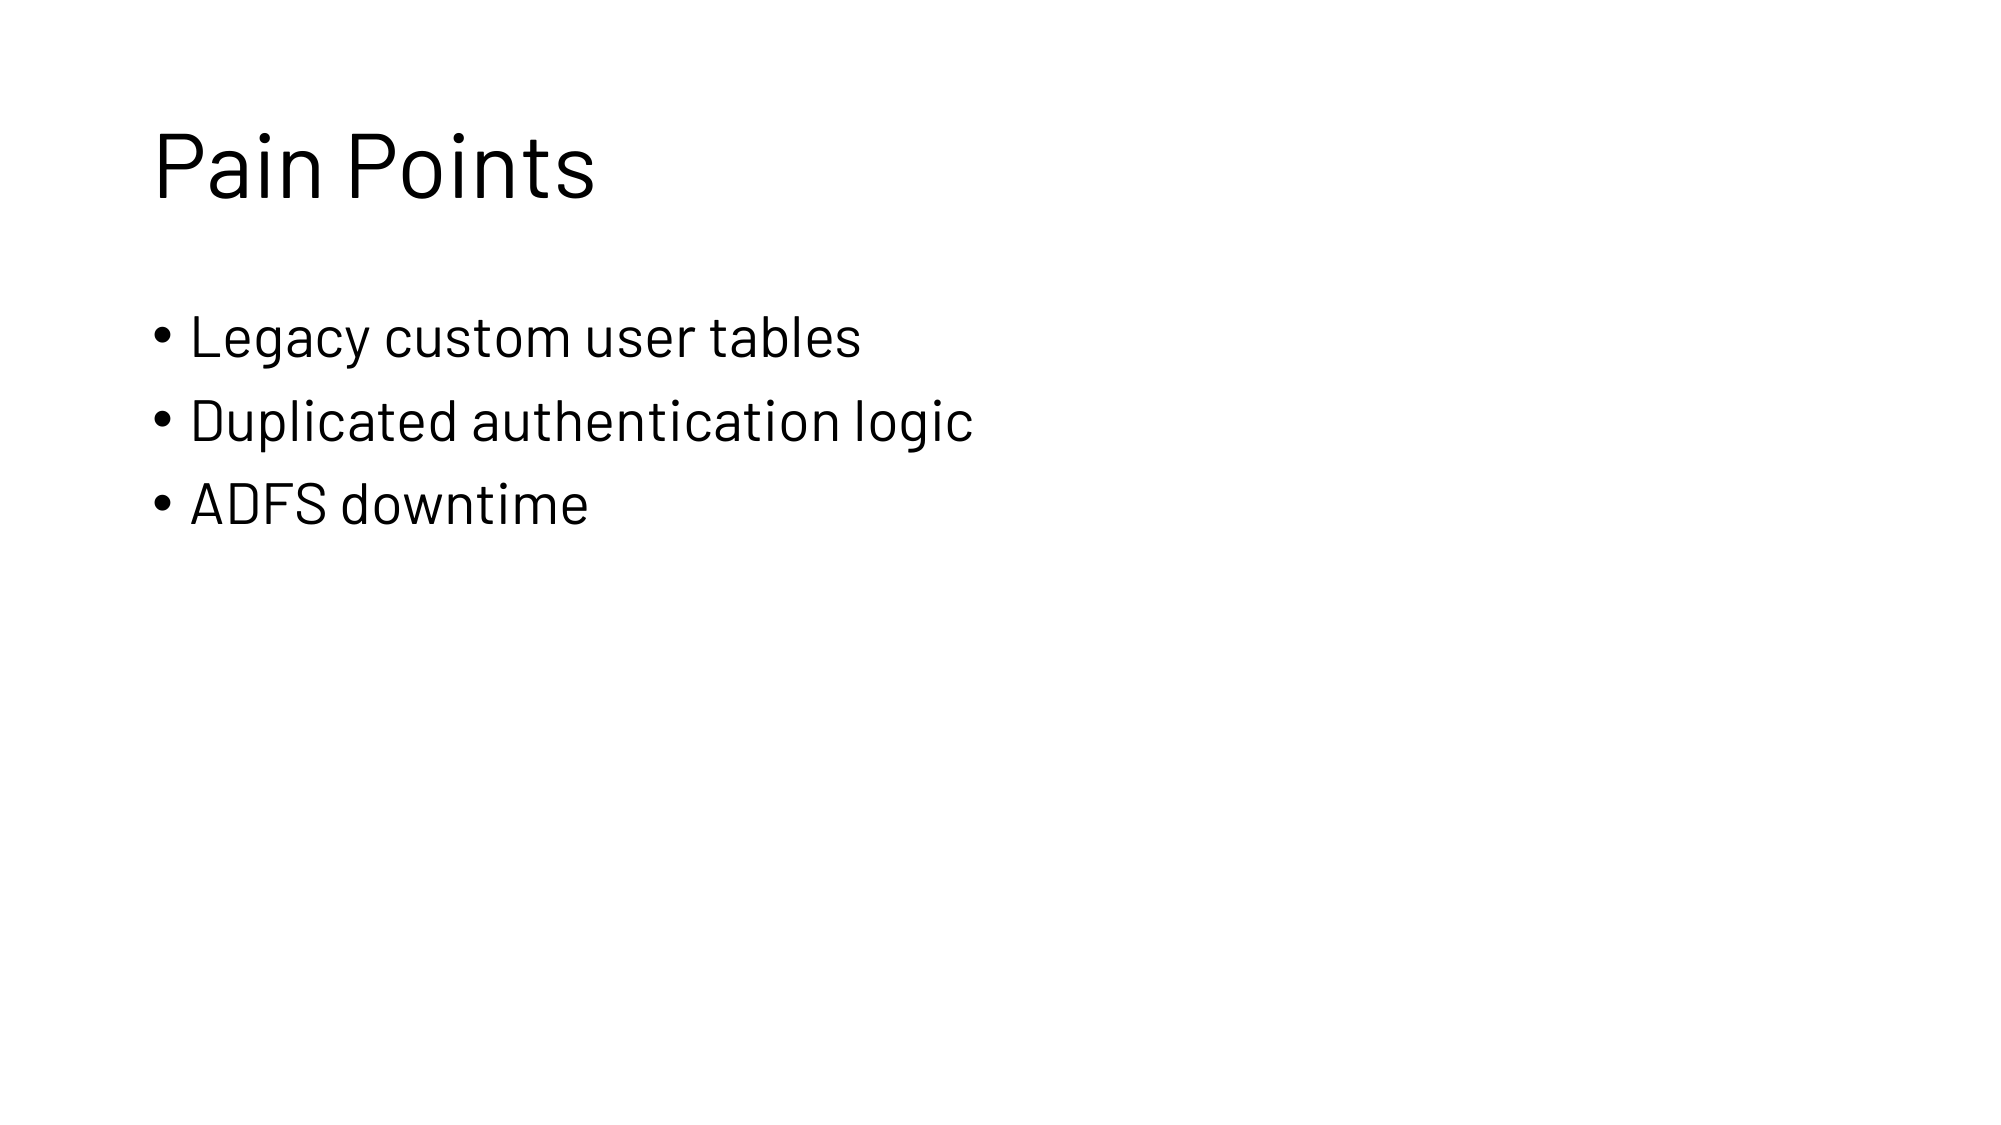

# Pain Points
Legacy custom user tables
Duplicated authentication logic
ADFS downtime